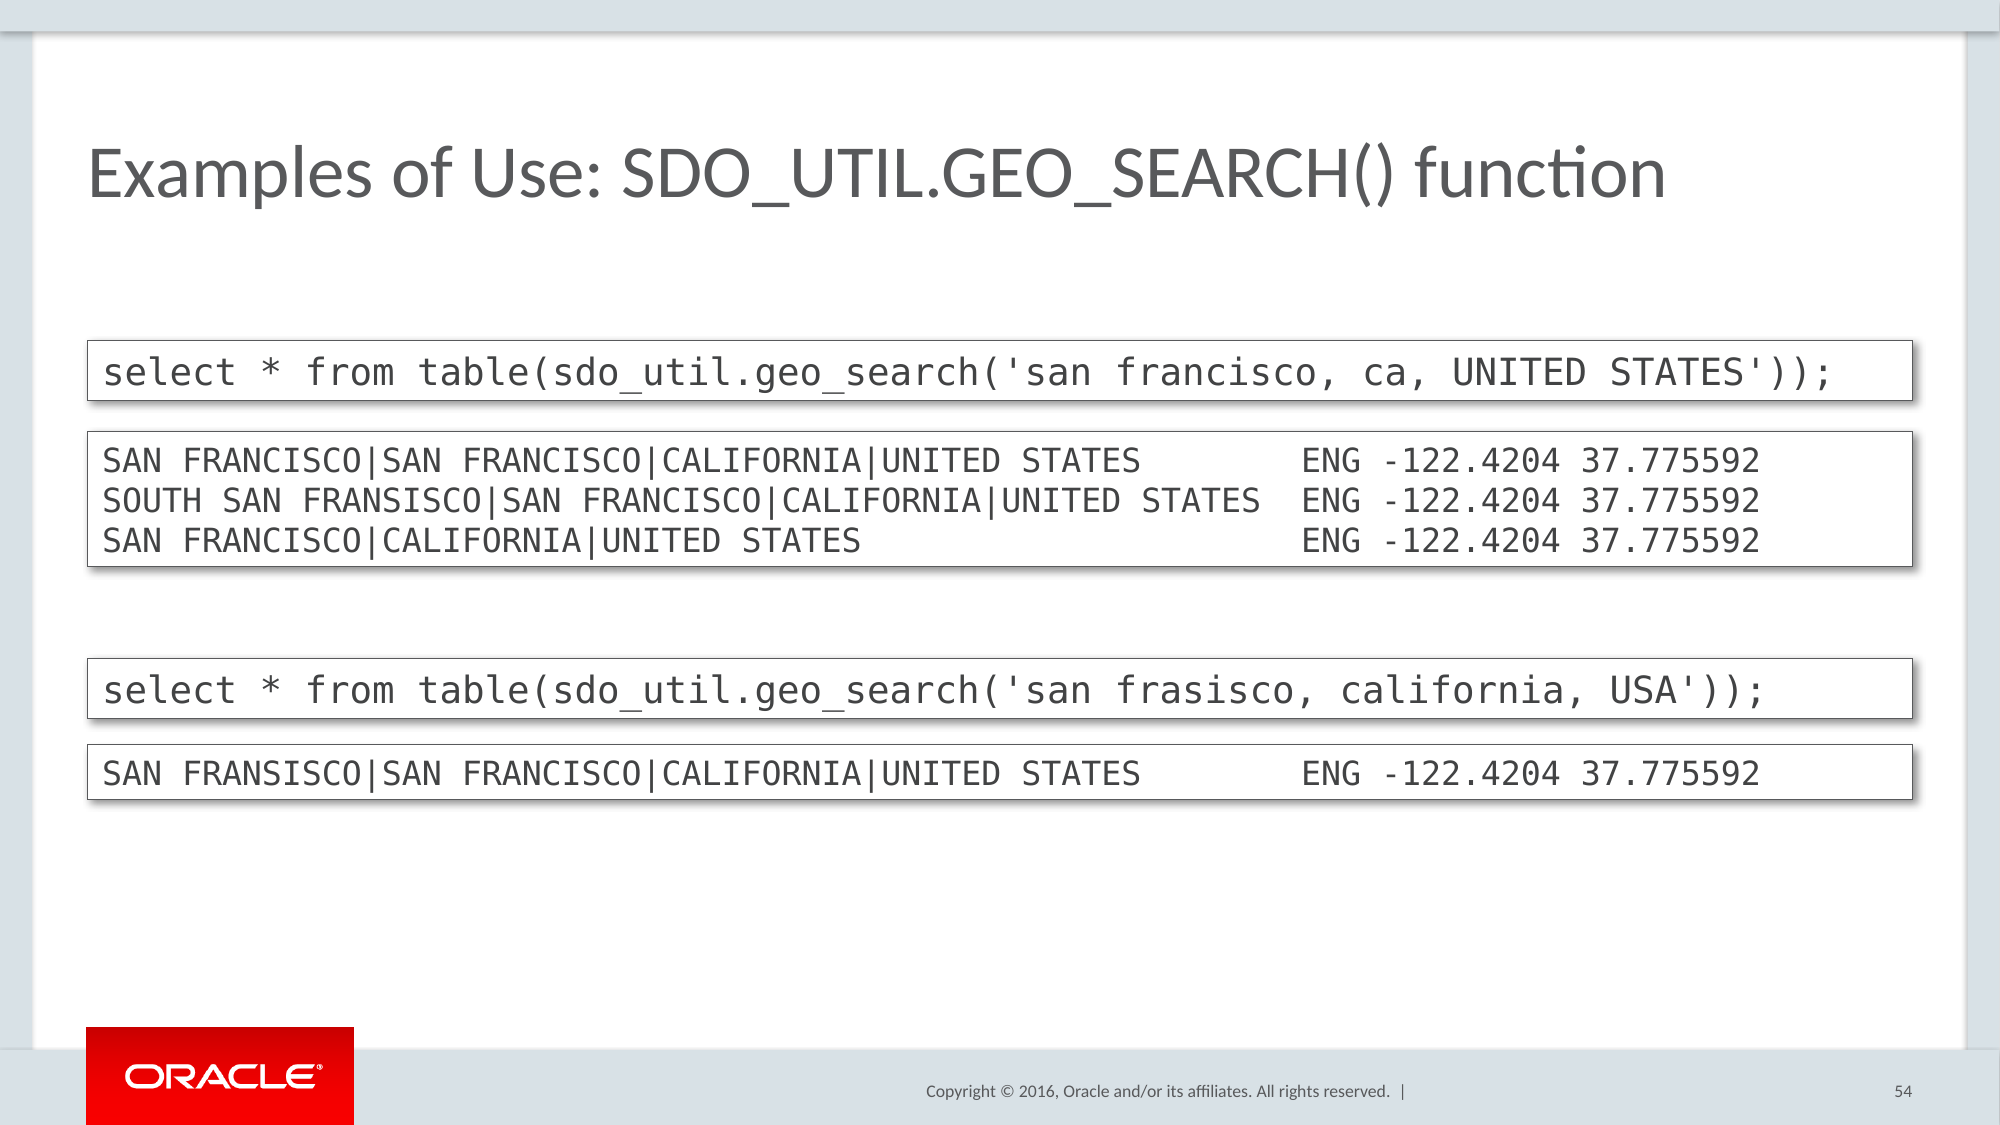

# Examples of Use: SDO_UTIL.GEO_SEARCH() function
select * from table(sdo_util.geo_search('san francisco, ca, UNITED STATES'));
SAN FRANCISCO|SAN FRANCISCO|CALIFORNIA|UNITED STATES        ENG -122.4204 37.775592
SOUTH SAN FRANSISCO|SAN FRANCISCO|CALIFORNIA|UNITED STATES  ENG -122.4204 37.775592
SAN FRANCISCO|CALIFORNIA|UNITED STATES                      ENG -122.4204 37.775592
select * from table(sdo_util.geo_search('san frasisco, california, USA'));
SAN FRANSISCO|SAN FRANCISCO|CALIFORNIA|UNITED STATES        ENG -122.4204 37.775592
54